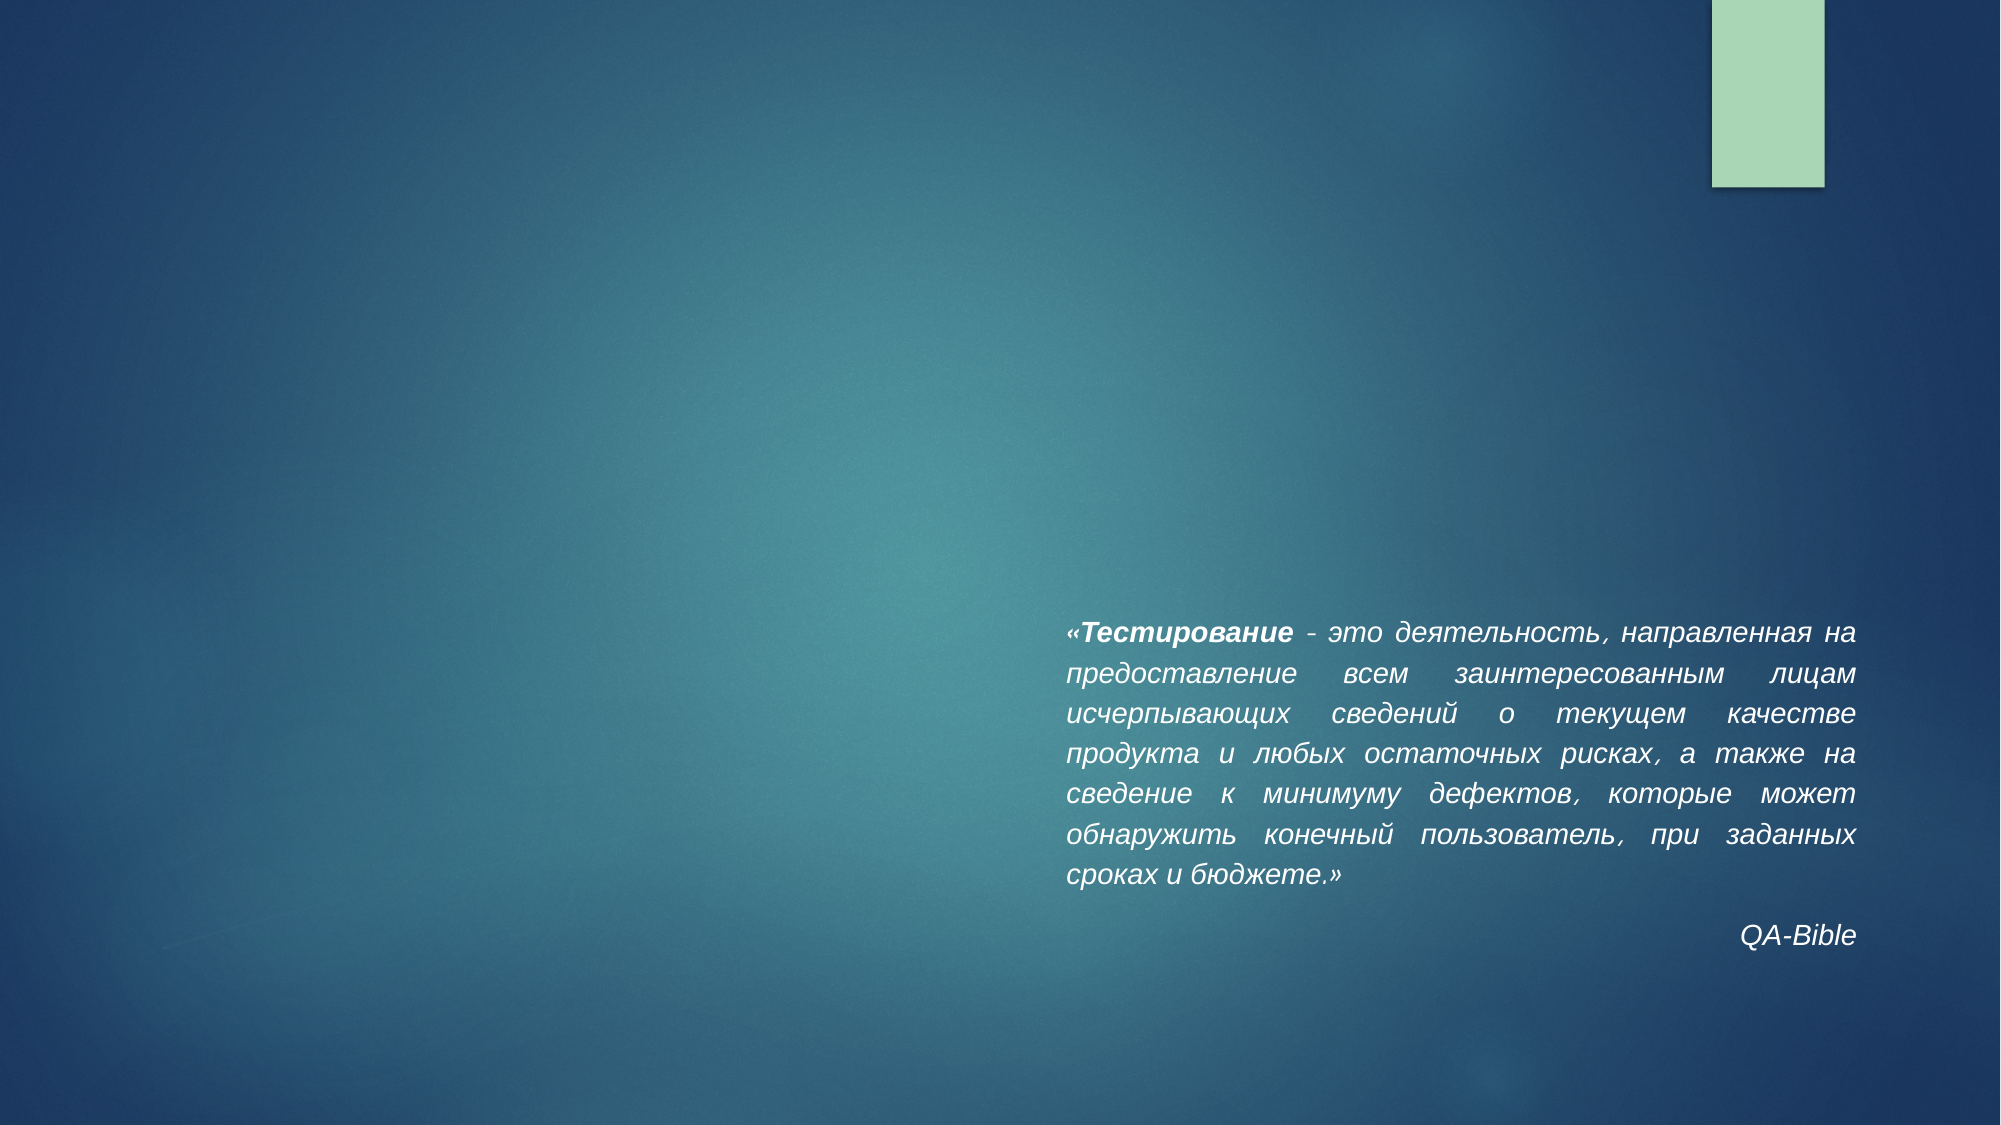

«Тестирование - это деятельность, направленная на предоставление всем заинтересованным лицам исчерпывающих сведений о текущем качестве продукта и любых остаточных рисках, а также на сведение к минимуму дефектов, которые может обнаружить конечный пользователь, при заданных сроках и бюджете.»
QA-Bible